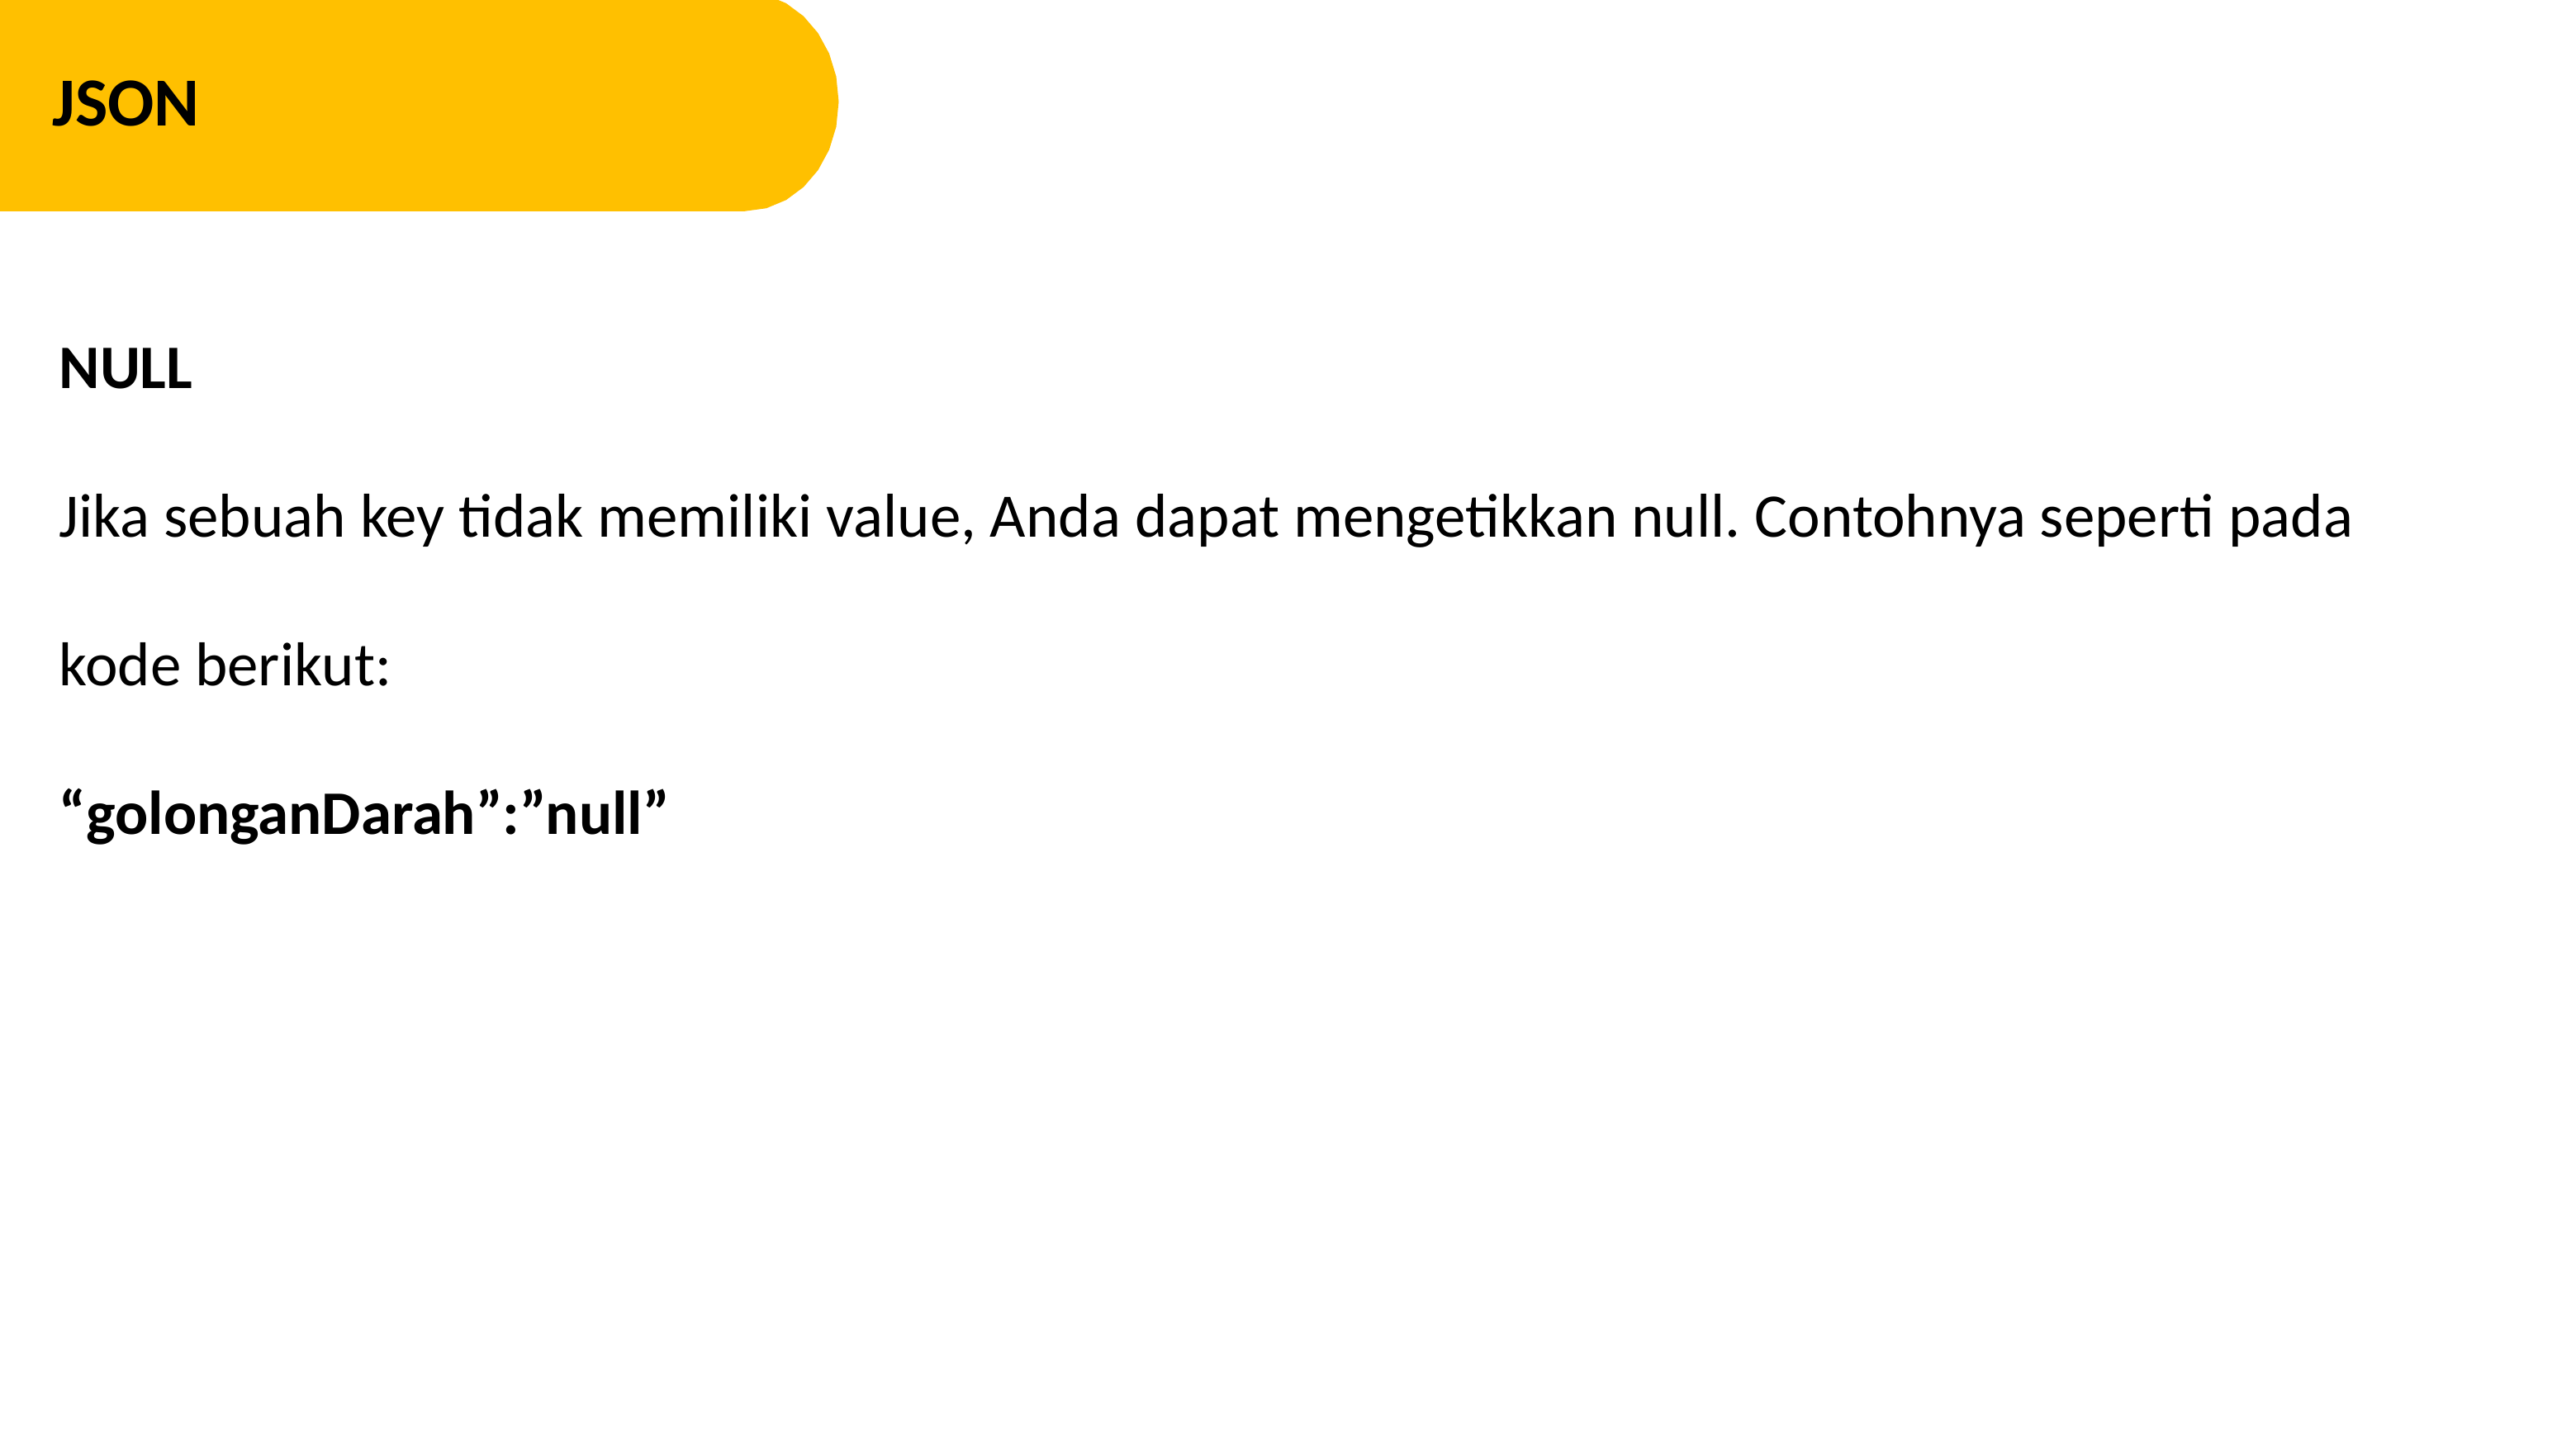

JSON
NULL
Jika sebuah key tidak memiliki value, Anda dapat mengetikkan null. Contohnya seperti pada kode berikut:
“golonganDarah”:”null”